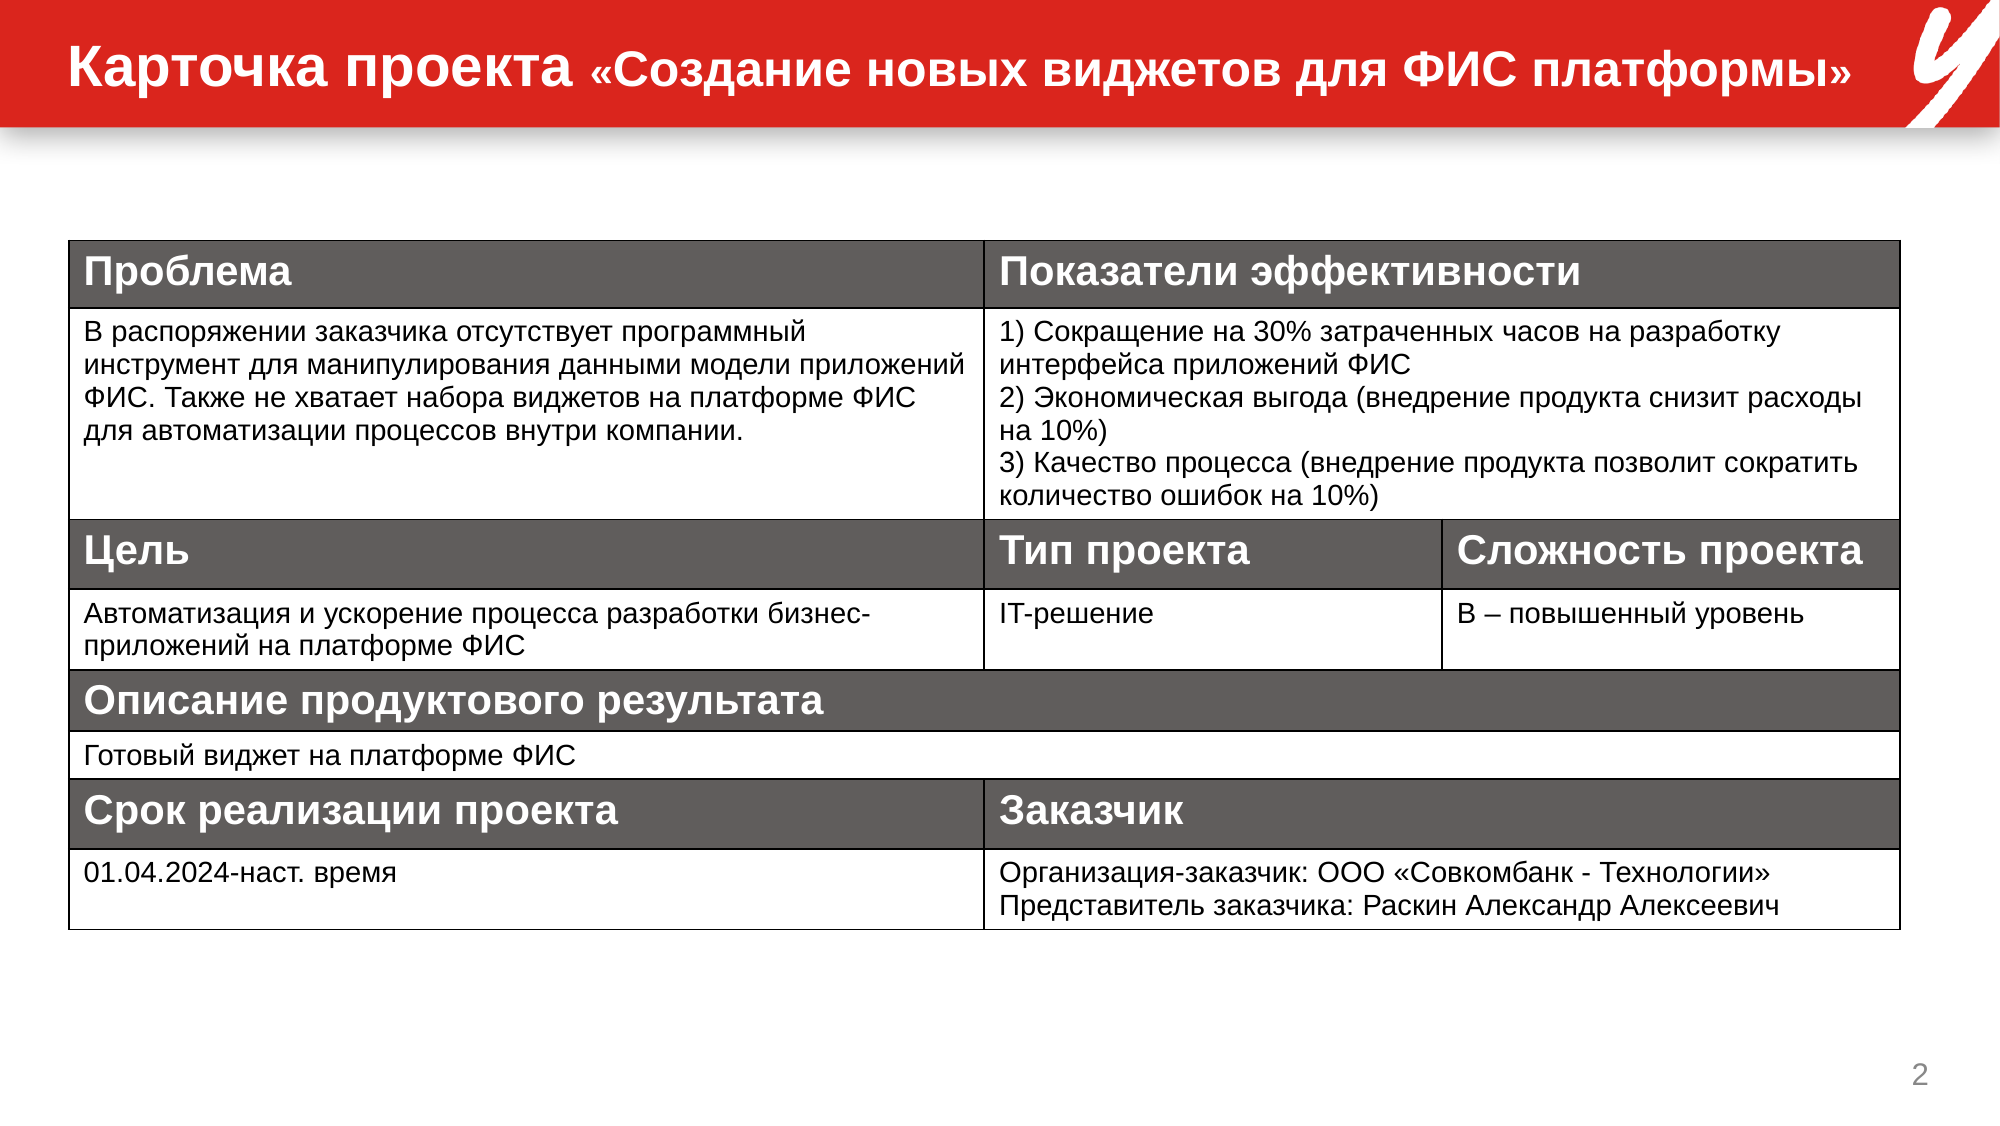

# Карточка проекта «Создание новых виджетов для ФИС платформы»
| Проблема | Показатели эффективности |  |
| --- | --- | --- |
| В распоряжении заказчика отсутствует программный инструмент для манипулирования данными модели приложений ФИС. Также не хватает набора виджетов на платформе ФИС для автоматизации процессов внутри компании. | 1) Сокращение на 30% затраченных часов на разработку интерфейса приложений ФИС 2) Экономическая выгода (внедрение продукта снизит расходы на 10%) 3) Качество процесса (внедрение продукта позволит сократить количество ошибок на 10%) |  |
| Цель | Тип проекта | Сложность проекта |
| Автоматизация и ускорение процесса разработки бизнес-приложений на платформе ФИС | IT-решение | В – повышенный уровень |
| Описание продуктового результата |  |  |
| Готовый виджет на платформе ФИС |  |  |
| Срок реализации проекта | Заказчик |  |
| 01.04.2024-наст. время | Организация-заказчик: ООО «Совкомбанк - Технологии» Представитель заказчика: Раскин Александр Алексеевич |  |
2